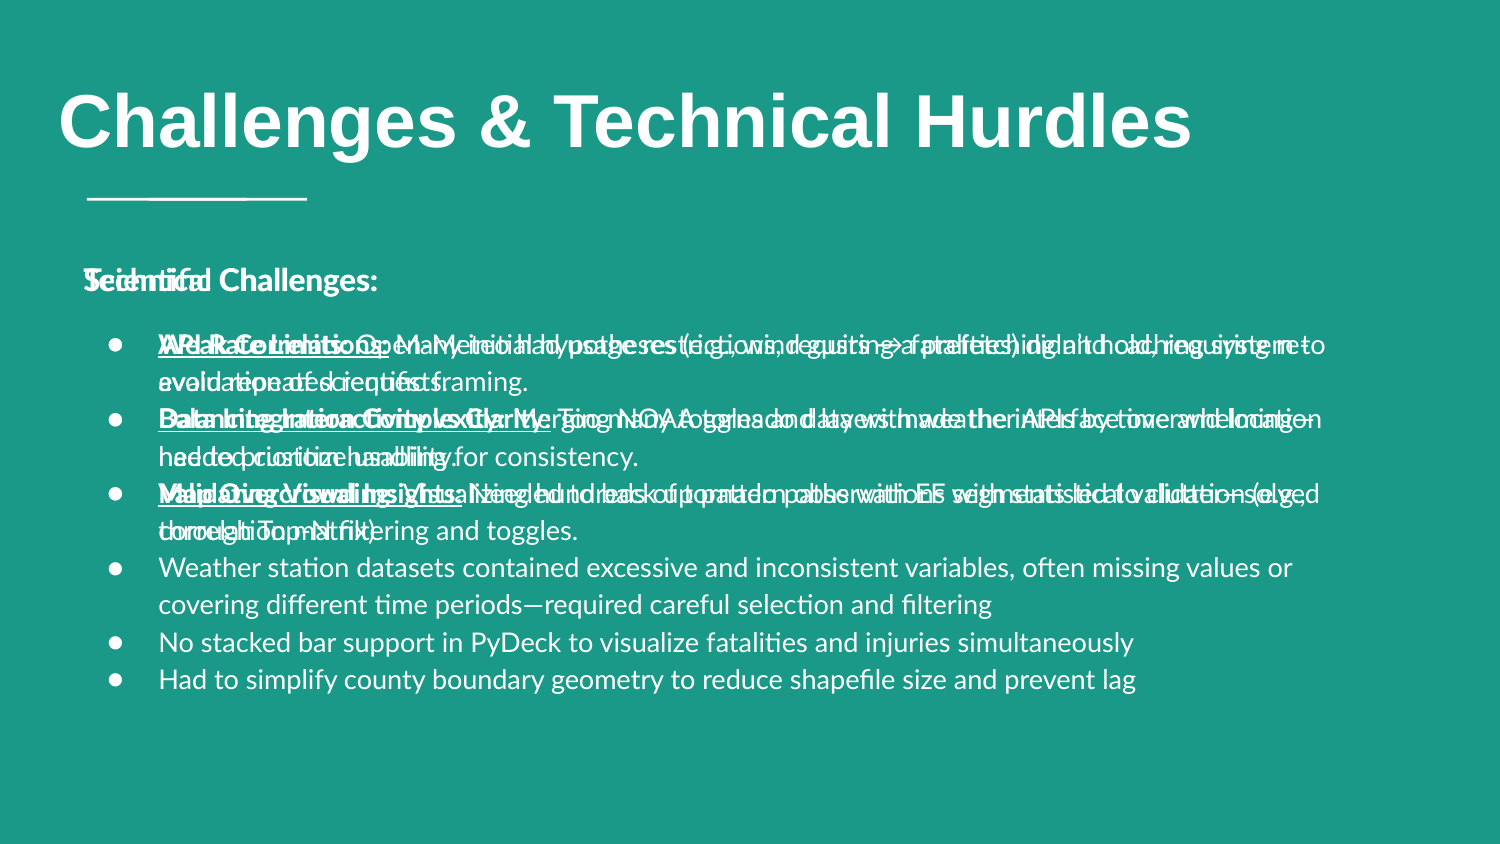

# Challenges & Technical Hurdles
Technical Challenges:
API Rate Limits: Open-Meteo had usage restrictions, requiring a prefetching and caching system to avoid repeated requests.
Data Integration Complexity: Merging NOAA tornado data with weather APIs by time and location needed custom handling for consistency.
Map Overcrowding: Visualizing hundreds of tornado paths with EF segments led to clutter—solved through Top-N filtering and toggles.
Weather station datasets contained excessive and inconsistent variables, often missing values or covering different time periods—required careful selection and filtering
No stacked bar support in PyDeck to visualize fatalities and injuries simultaneously
Had to simplify county boundary geometry to reduce shapefile size and prevent lag
Scientific Challenges:
Weak Correlations: Many initial hypotheses (e.g., wind gusts → fatalities) didn’t hold, requiring re-evaluation of scientific framing.
Balancing Interactivity vs Clarity: Too many toggles and layers made the interface overwhelming—had to prioritize usability.
Validating Visual Insights: Needed to back up pattern observations with statistical validation (e.g., correlation matrix)